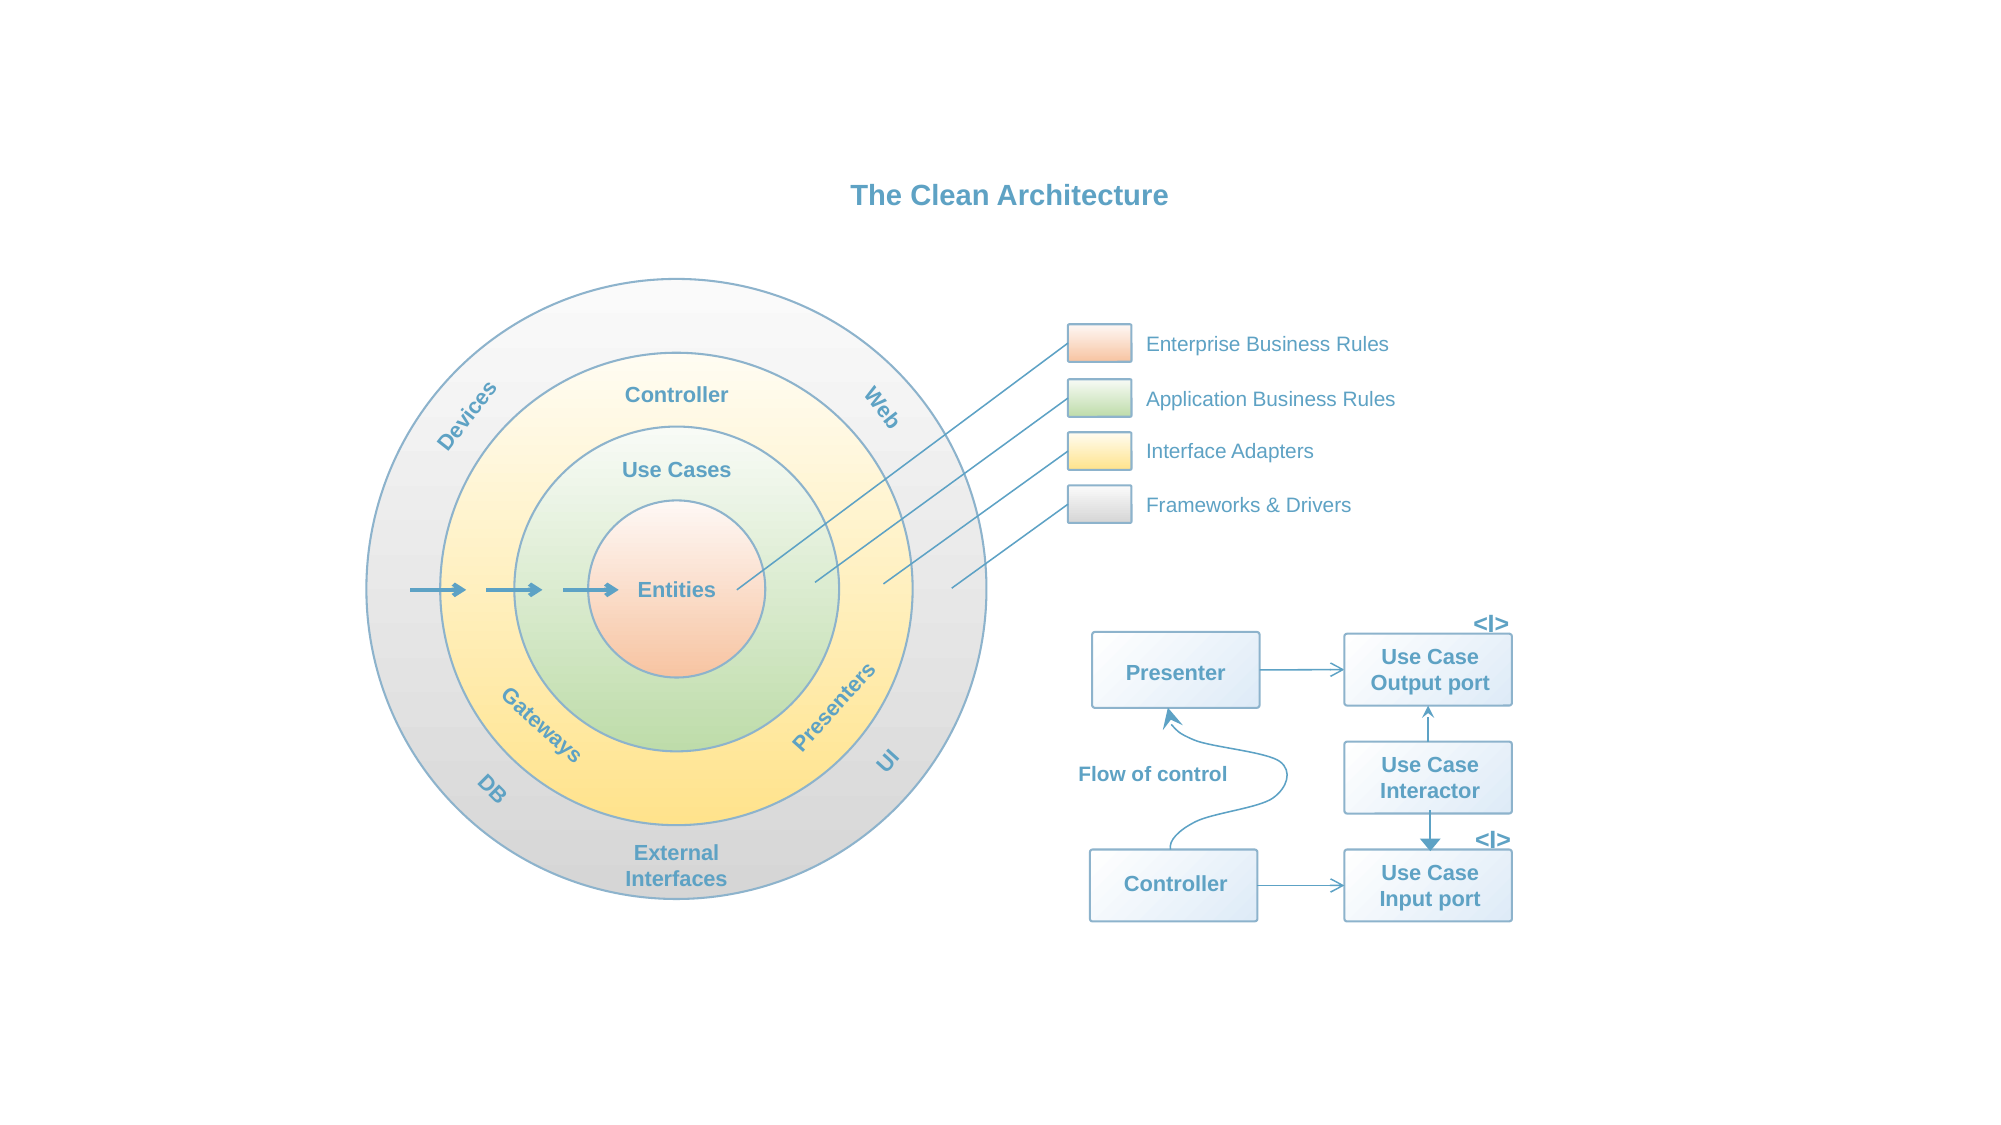

The Clean Architecture

Enterprise Business Rules

Controller
Application Business Rules

Web
Devices

Interface Adapters

Use Cases
Frameworks & Drivers

Entities
<I>

Presenter

Use Case
Output port
Presenters
Gateways

UI

Use Case
Interactor
Flow of control
DB
<I>
External
Interfaces

Controller

Use Case
Input port